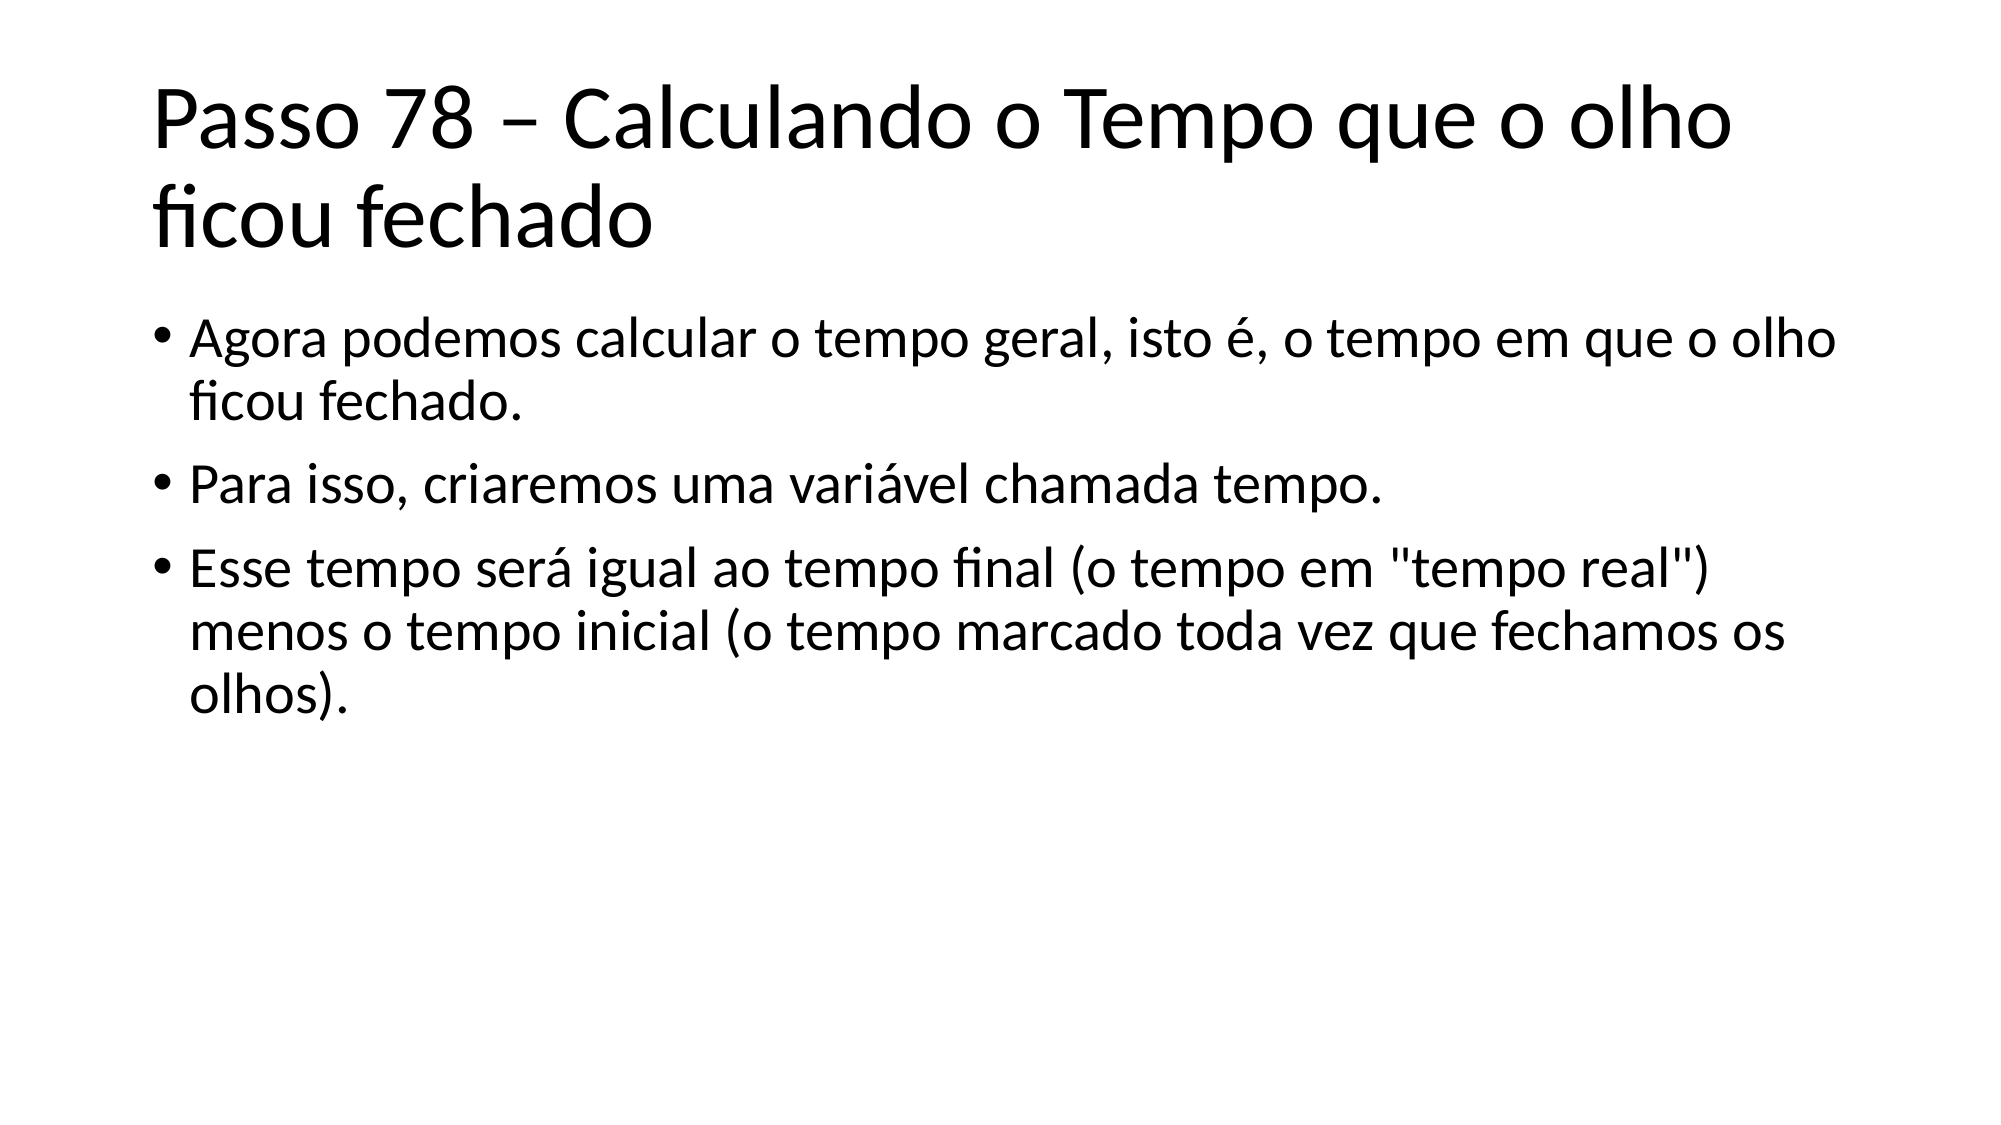

# Passo 78 – Calculando o Tempo que o olho ficou fechado
Agora podemos calcular o tempo geral, isto é, o tempo em que o olho ficou fechado.
Para isso, criaremos uma variável chamada tempo.
Esse tempo será igual ao tempo final (o tempo em "tempo real") menos o tempo inicial (o tempo marcado toda vez que fechamos os olhos).